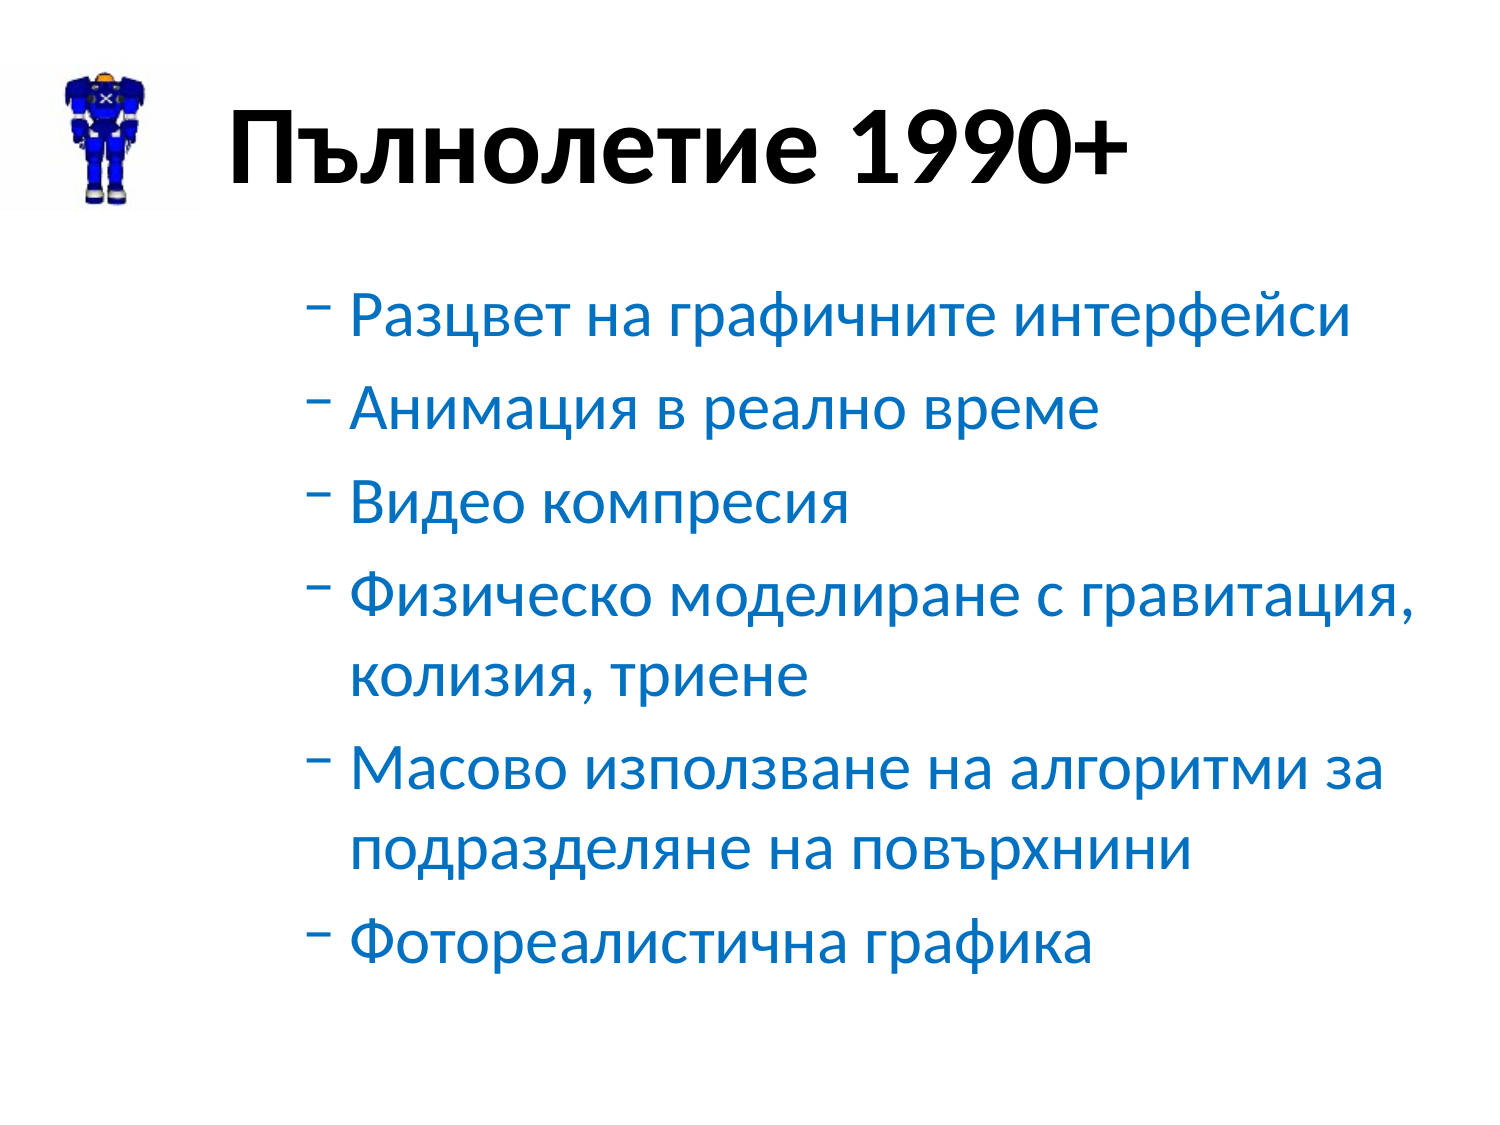

# Пълнолетие 1990+
Разцвет на графичните интерфейси
Анимация в реално време
Видео компресия
Физическо моделиране с гравитация, колизия, триене
Масово използване на алгоритми за подразделяне на повърхнини
Фотореалистична графика